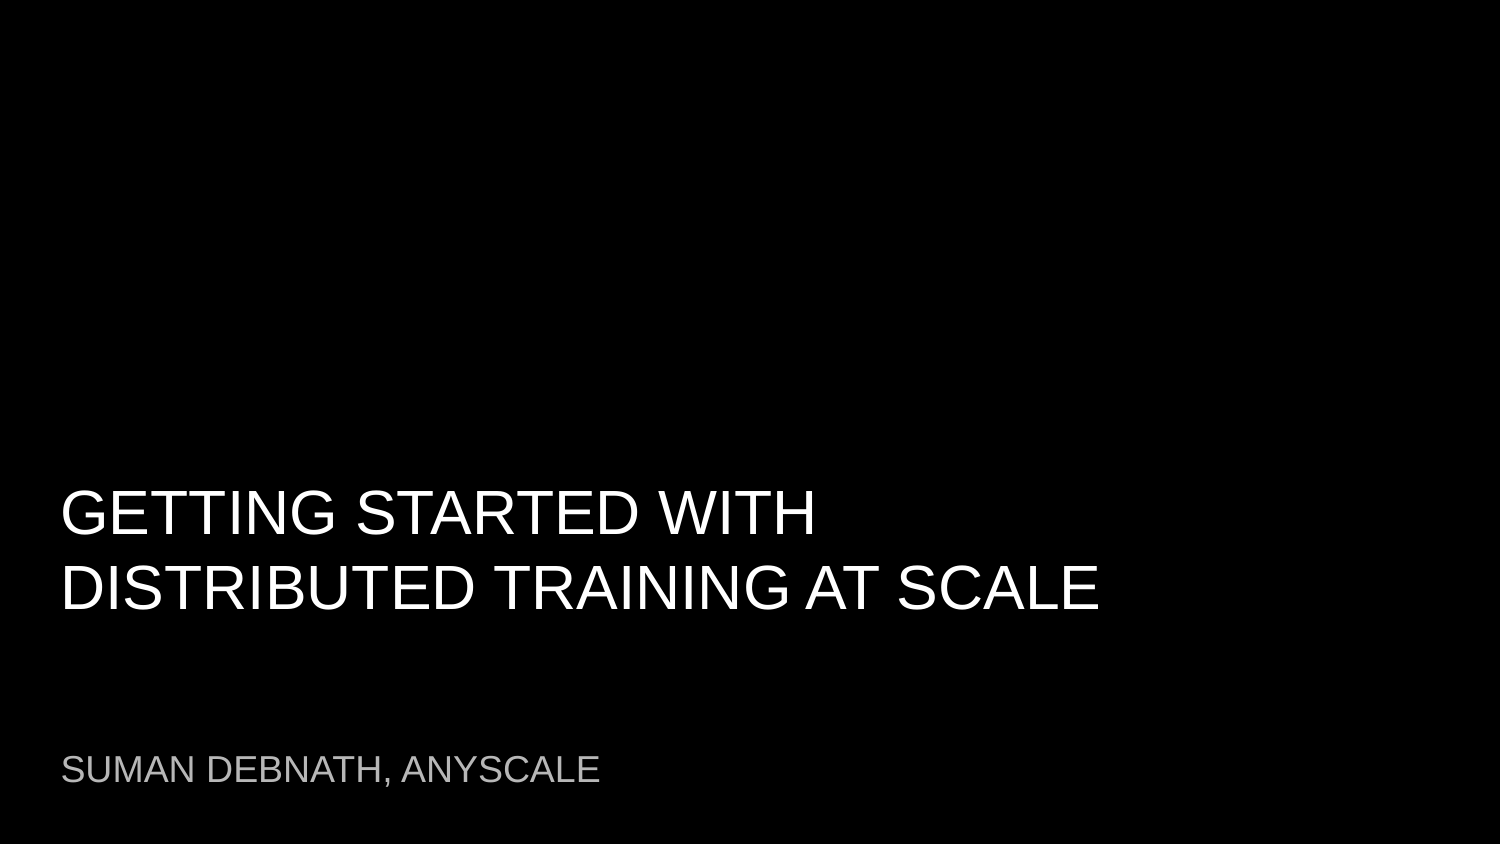

GETTING STARTED WITH
DISTRIBUTED TRAINING AT SCALE
SUMAN DEBNATH, ANYSCALE